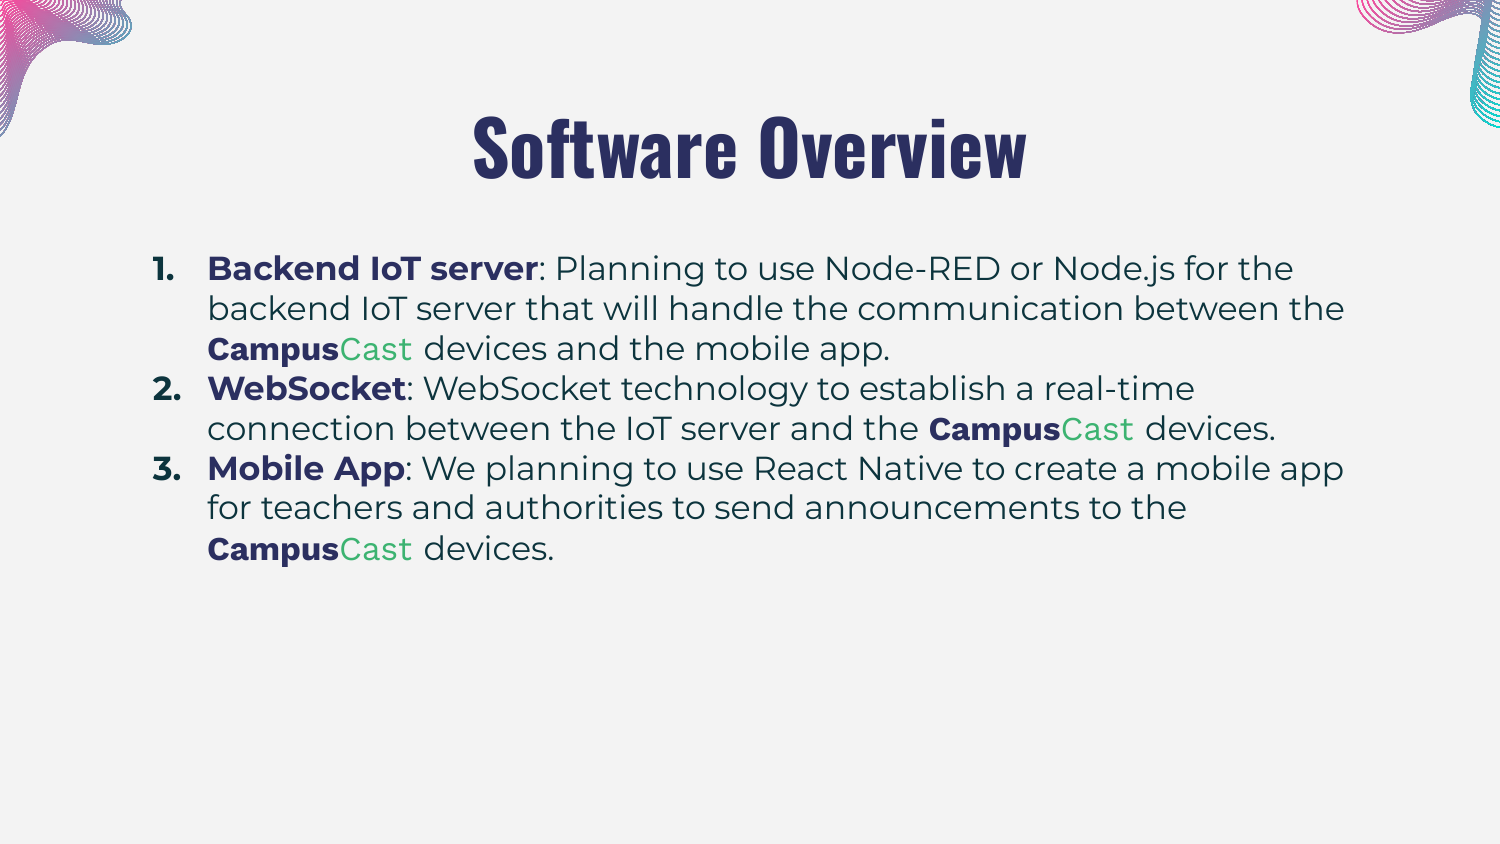

# Software Overview
Backend IoT server: Planning to use Node-RED or Node.js for the backend IoT server that will handle the communication between the CampusCast devices and the mobile app.
WebSocket: WebSocket technology to establish a real-time connection between the IoT server and the CampusCast devices.
Mobile App: We planning to use React Native to create a mobile app for teachers and authorities to send announcements to the CampusCast devices.